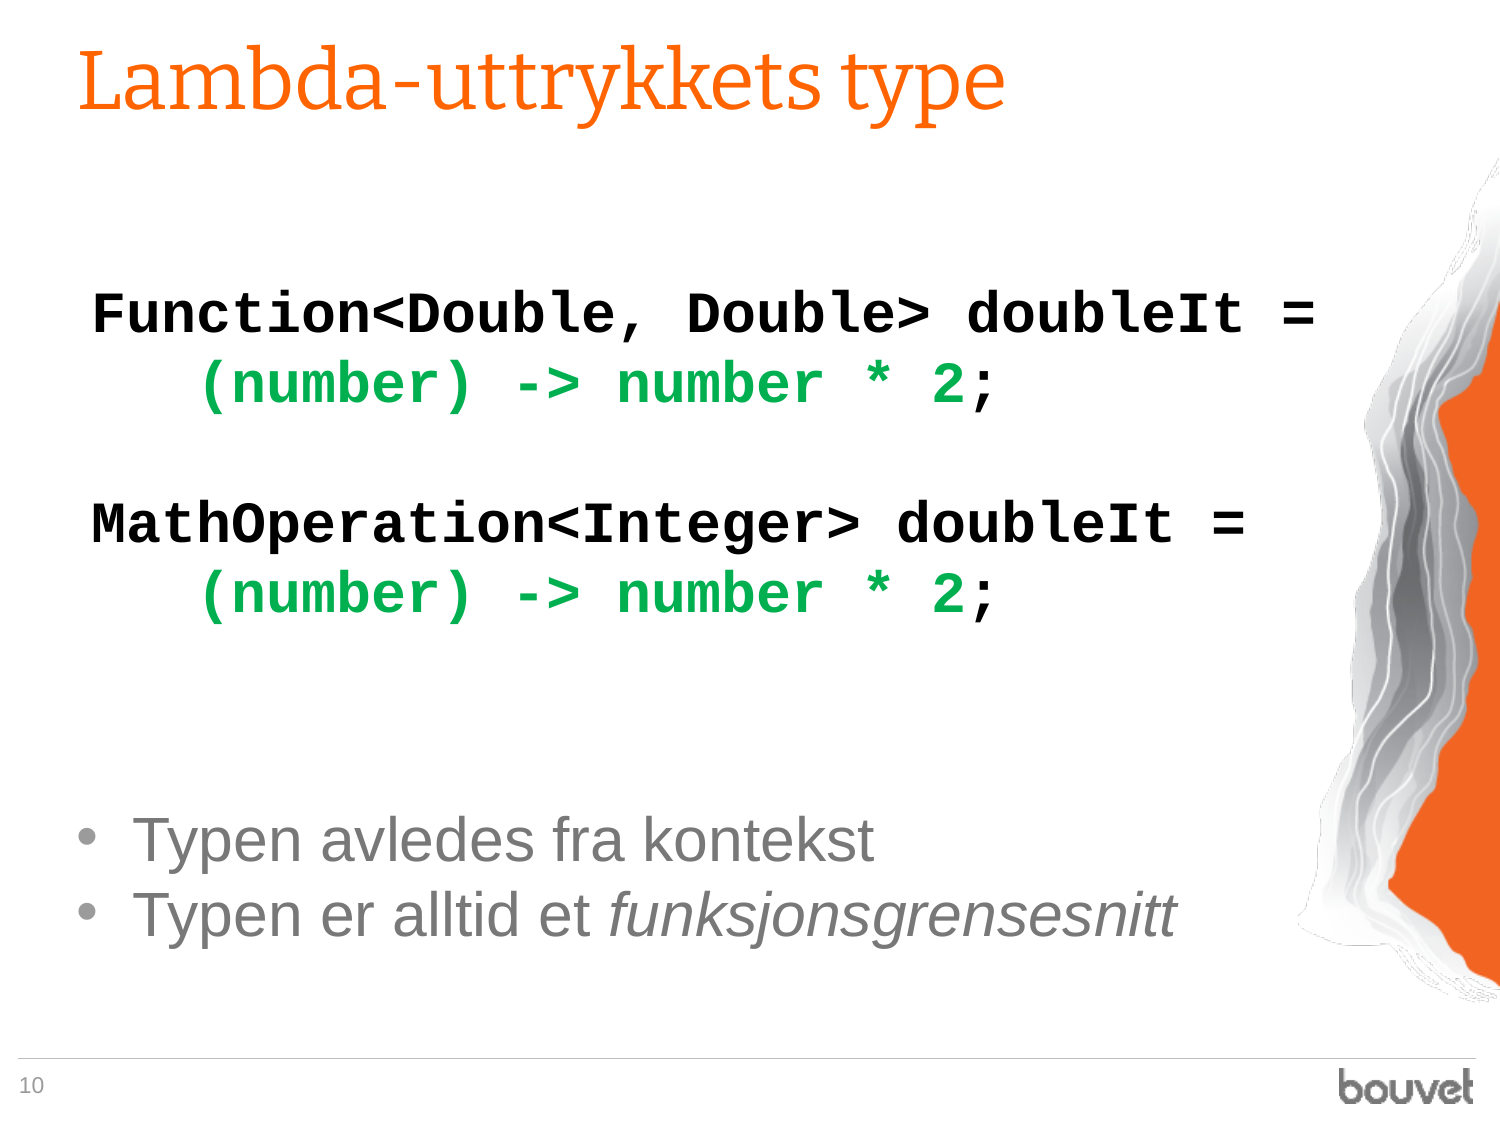

# Lambda-uttrykkets type
Function<Double, Double> doubleIt =
   (number) -> number * 2;

MathOperation<Integer> doubleIt =
   (number) -> number * 2;

Typen avledes fra kontekst
Typen er alltid et funksjonsgrensesnitt

10